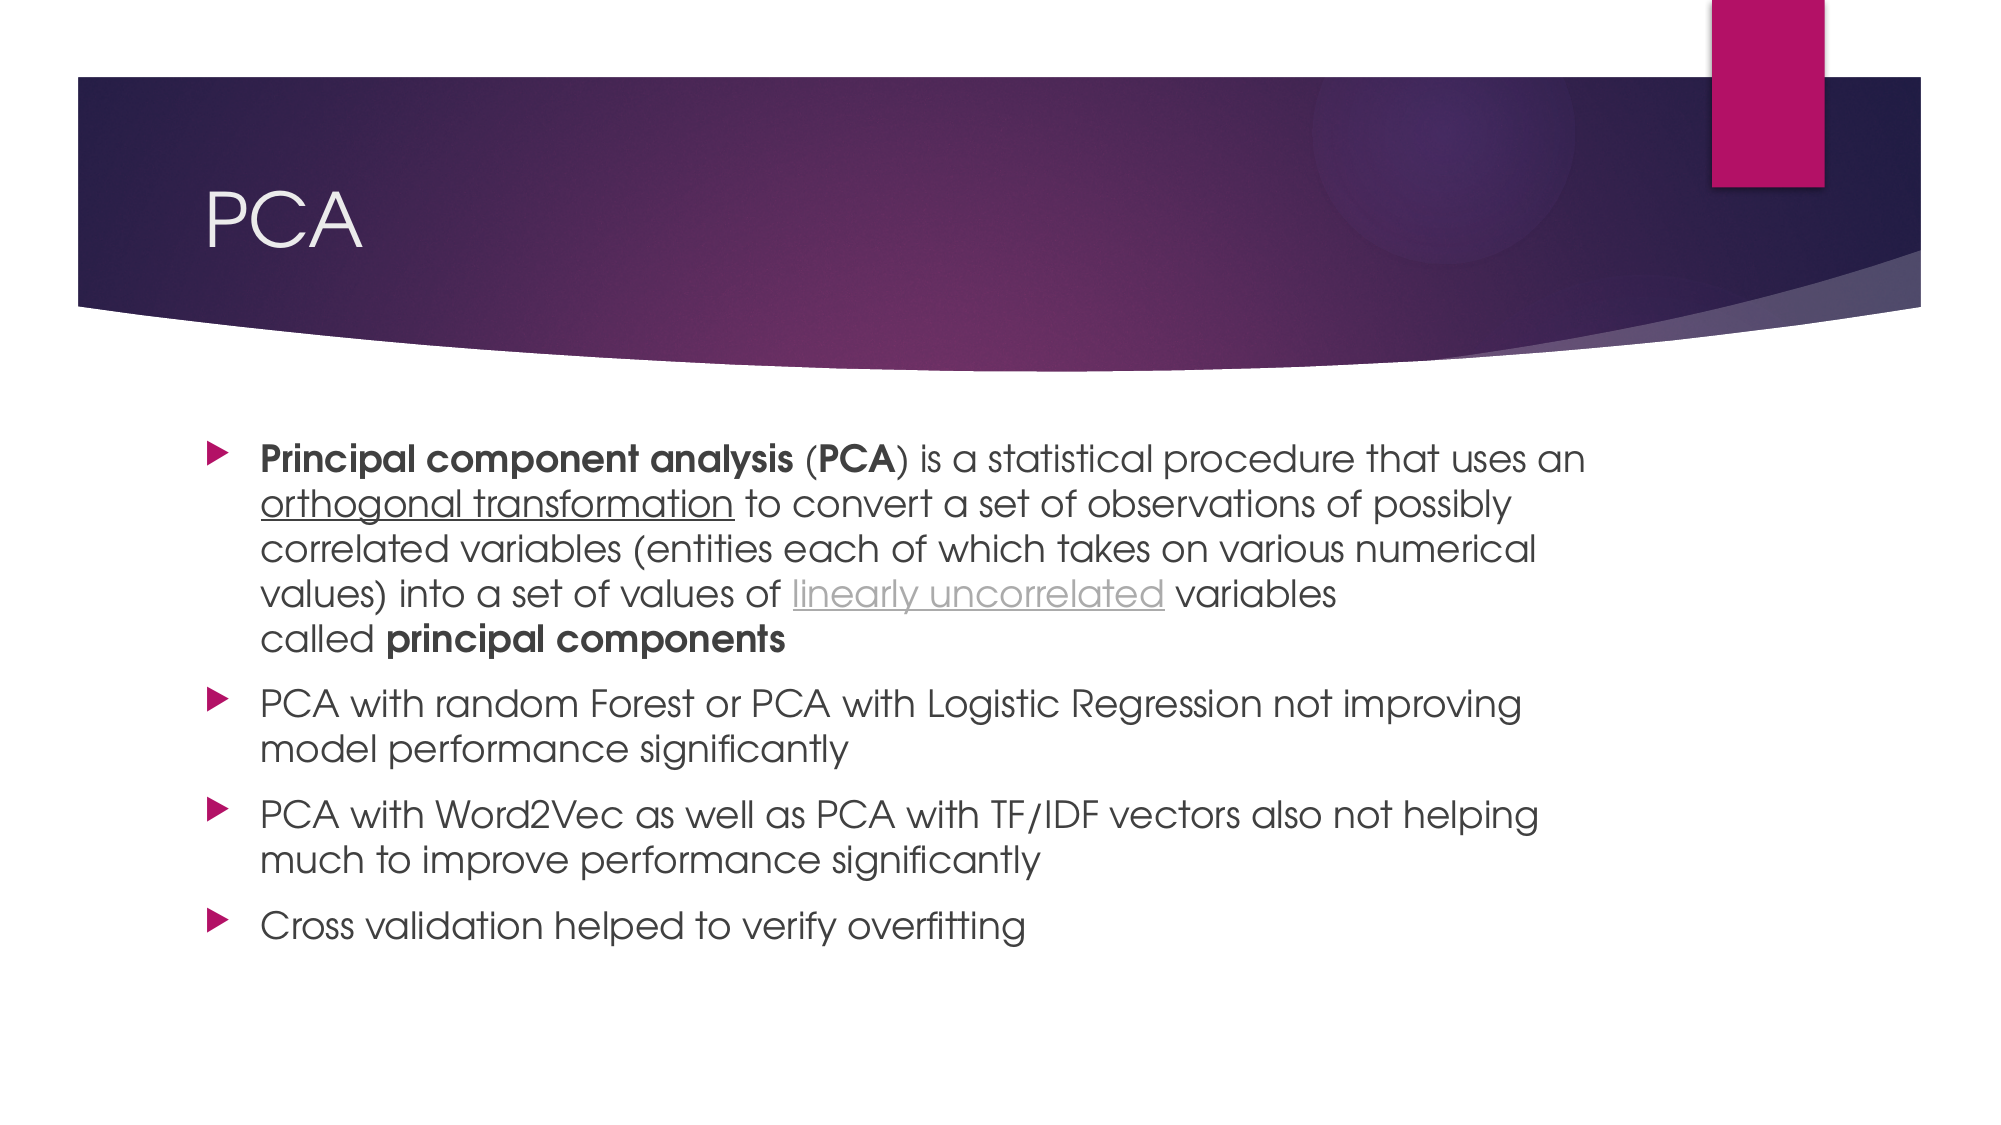

# PCA
Principal component analysis (PCA) is a statistical procedure that uses an orthogonal transformation to convert a set of observations of possibly correlated variables (entities each of which takes on various numerical values) into a set of values of linearly uncorrelated variables called principal components
PCA with random Forest or PCA with Logistic Regression not improving model performance significantly
PCA with Word2Vec as well as PCA with TF/IDF vectors also not helping much to improve performance significantly
Cross validation helped to verify overfitting